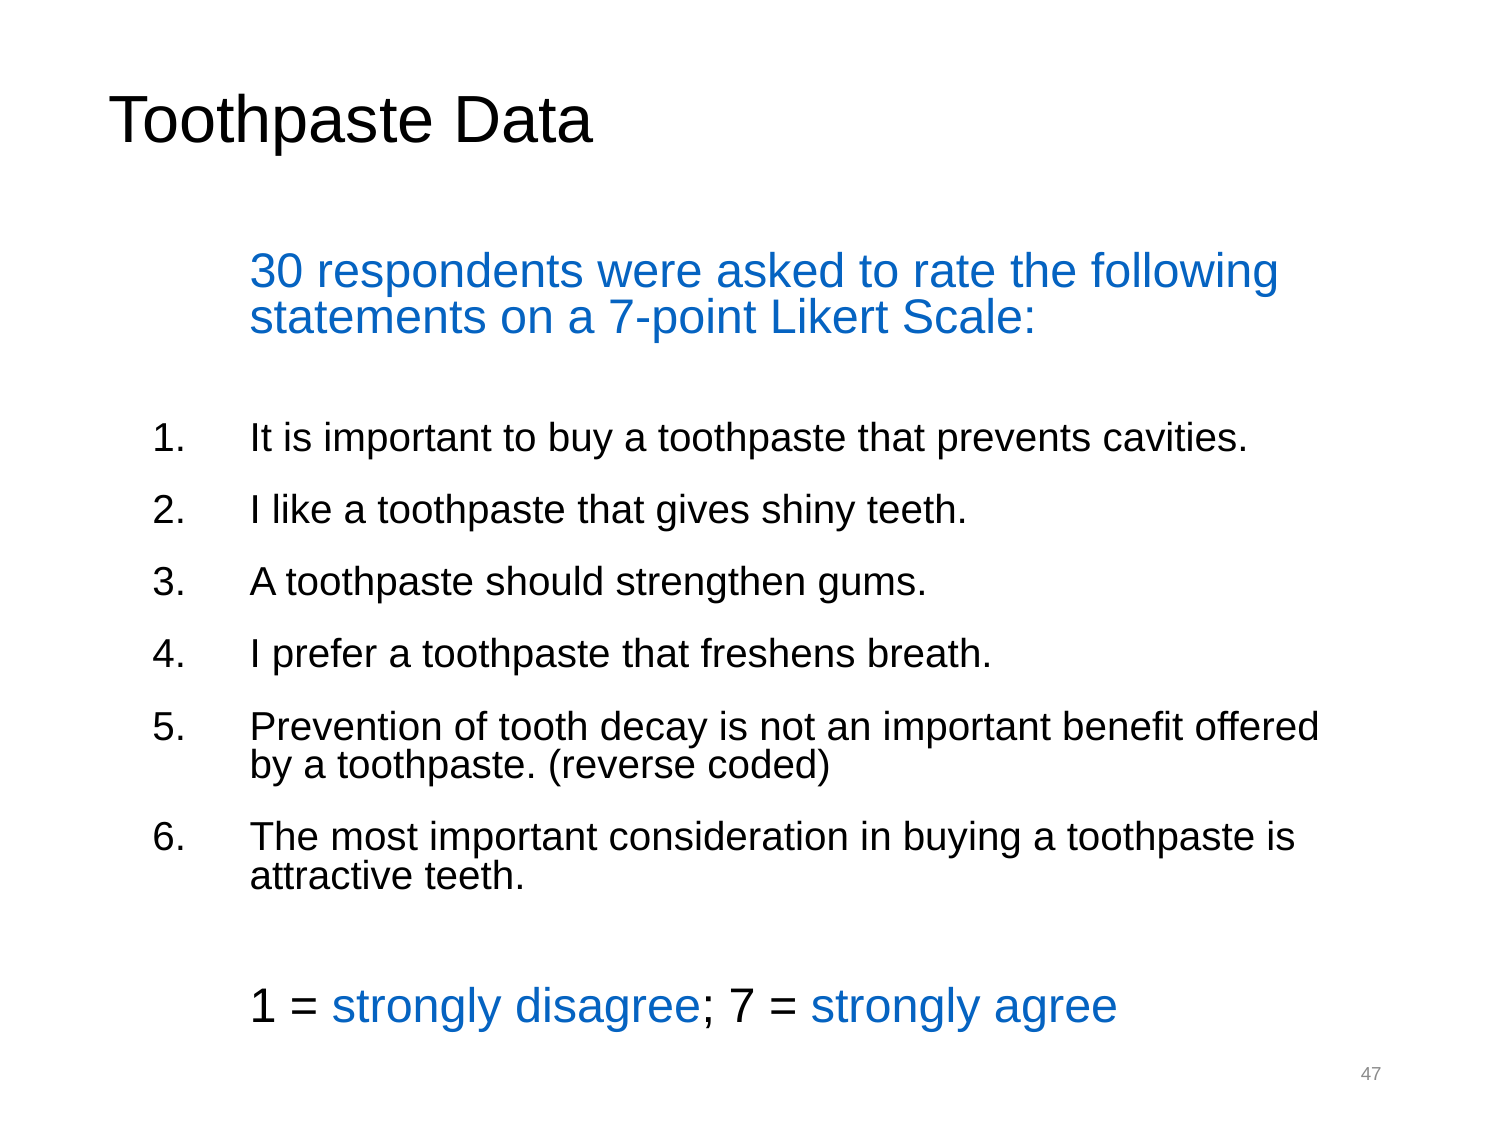

# Toothpaste Data
	30 respondents were asked to rate the following statements on a 7-point Likert Scale:

It is important to buy a toothpaste that prevents cavities.
I like a toothpaste that gives shiny teeth.
A toothpaste should strengthen gums.
I prefer a toothpaste that freshens breath.
Prevention of tooth decay is not an important benefit offered by a toothpaste. (reverse coded)
The most important consideration in buying a toothpaste is attractive teeth.

	1 = strongly disagree; 7 = strongly agree
47